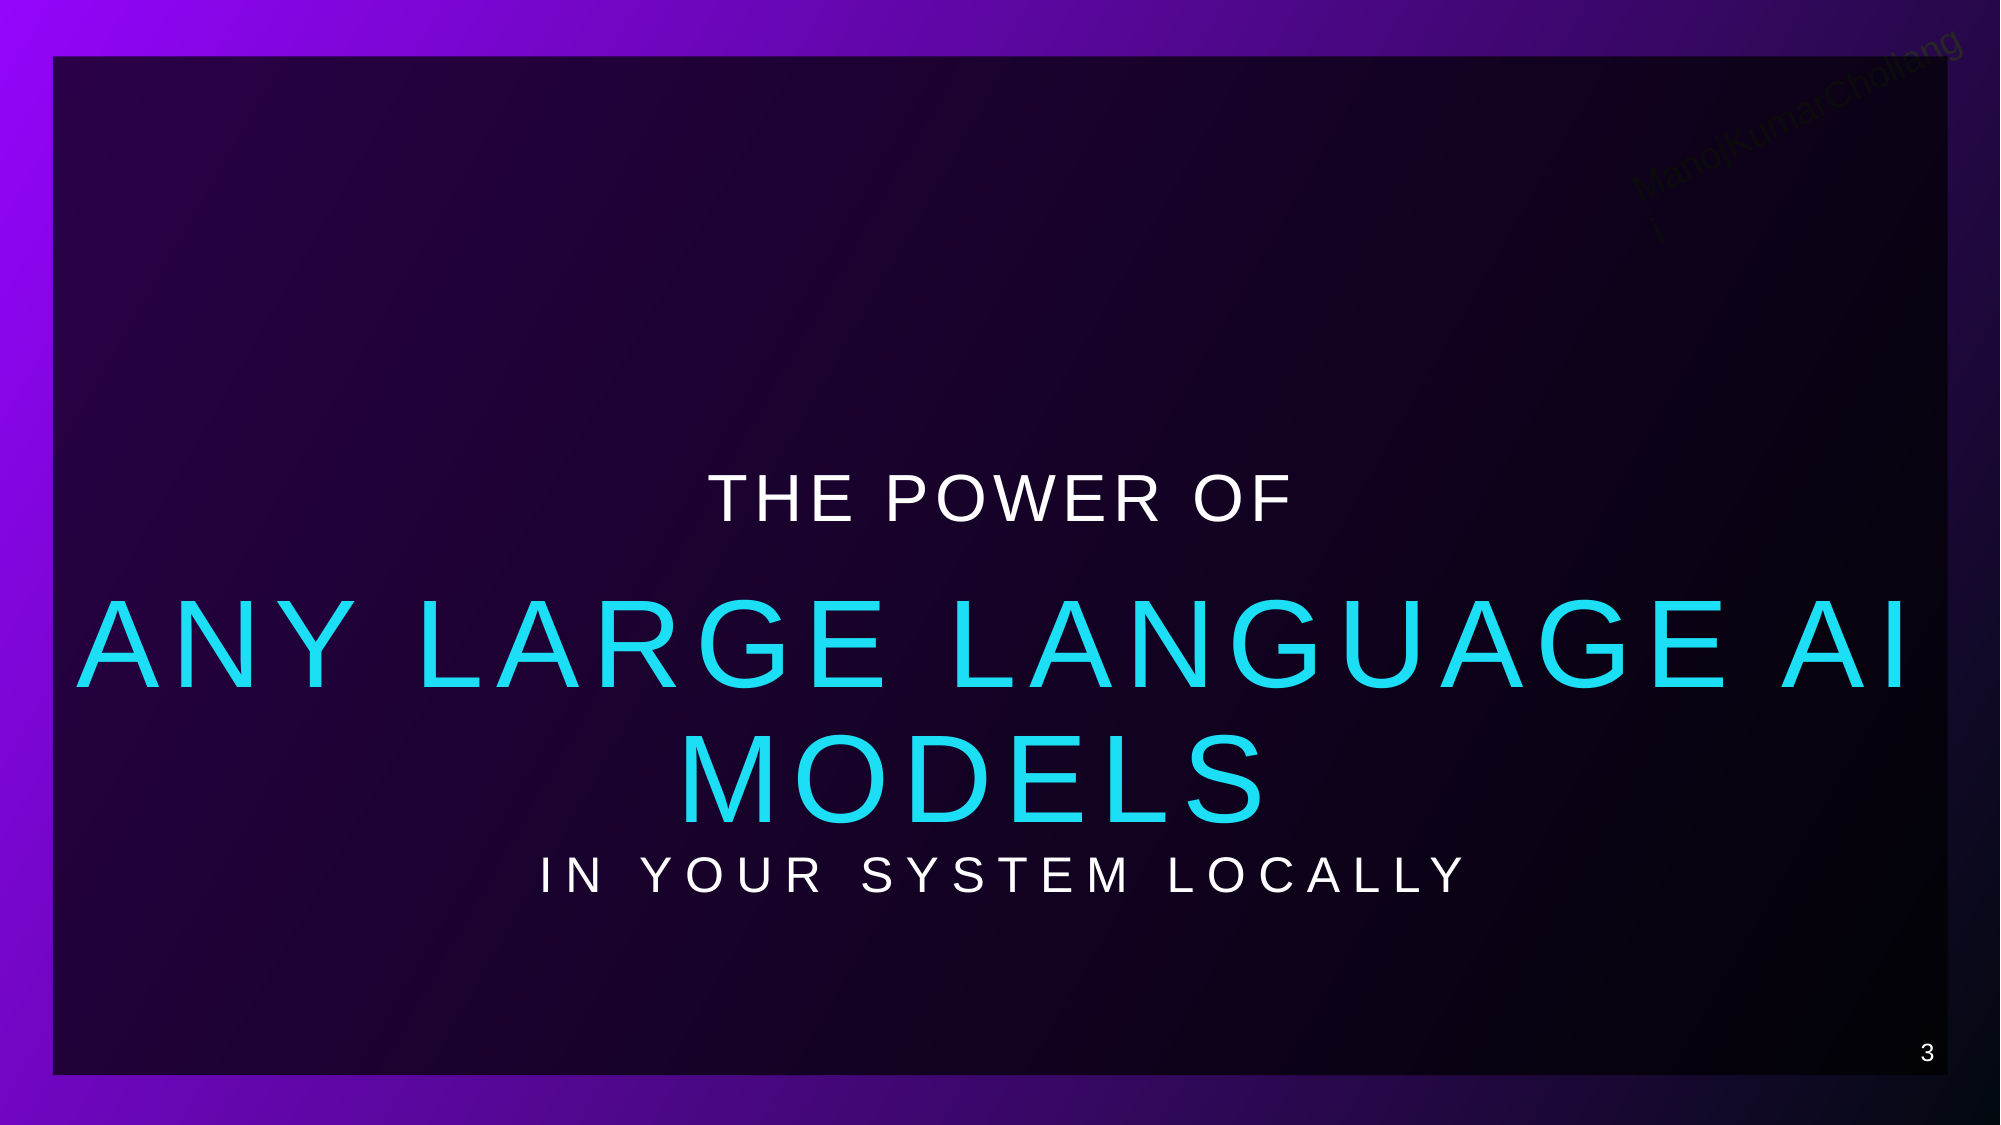

# The Power of
ANY Large Language AI Models
in your system locally
3